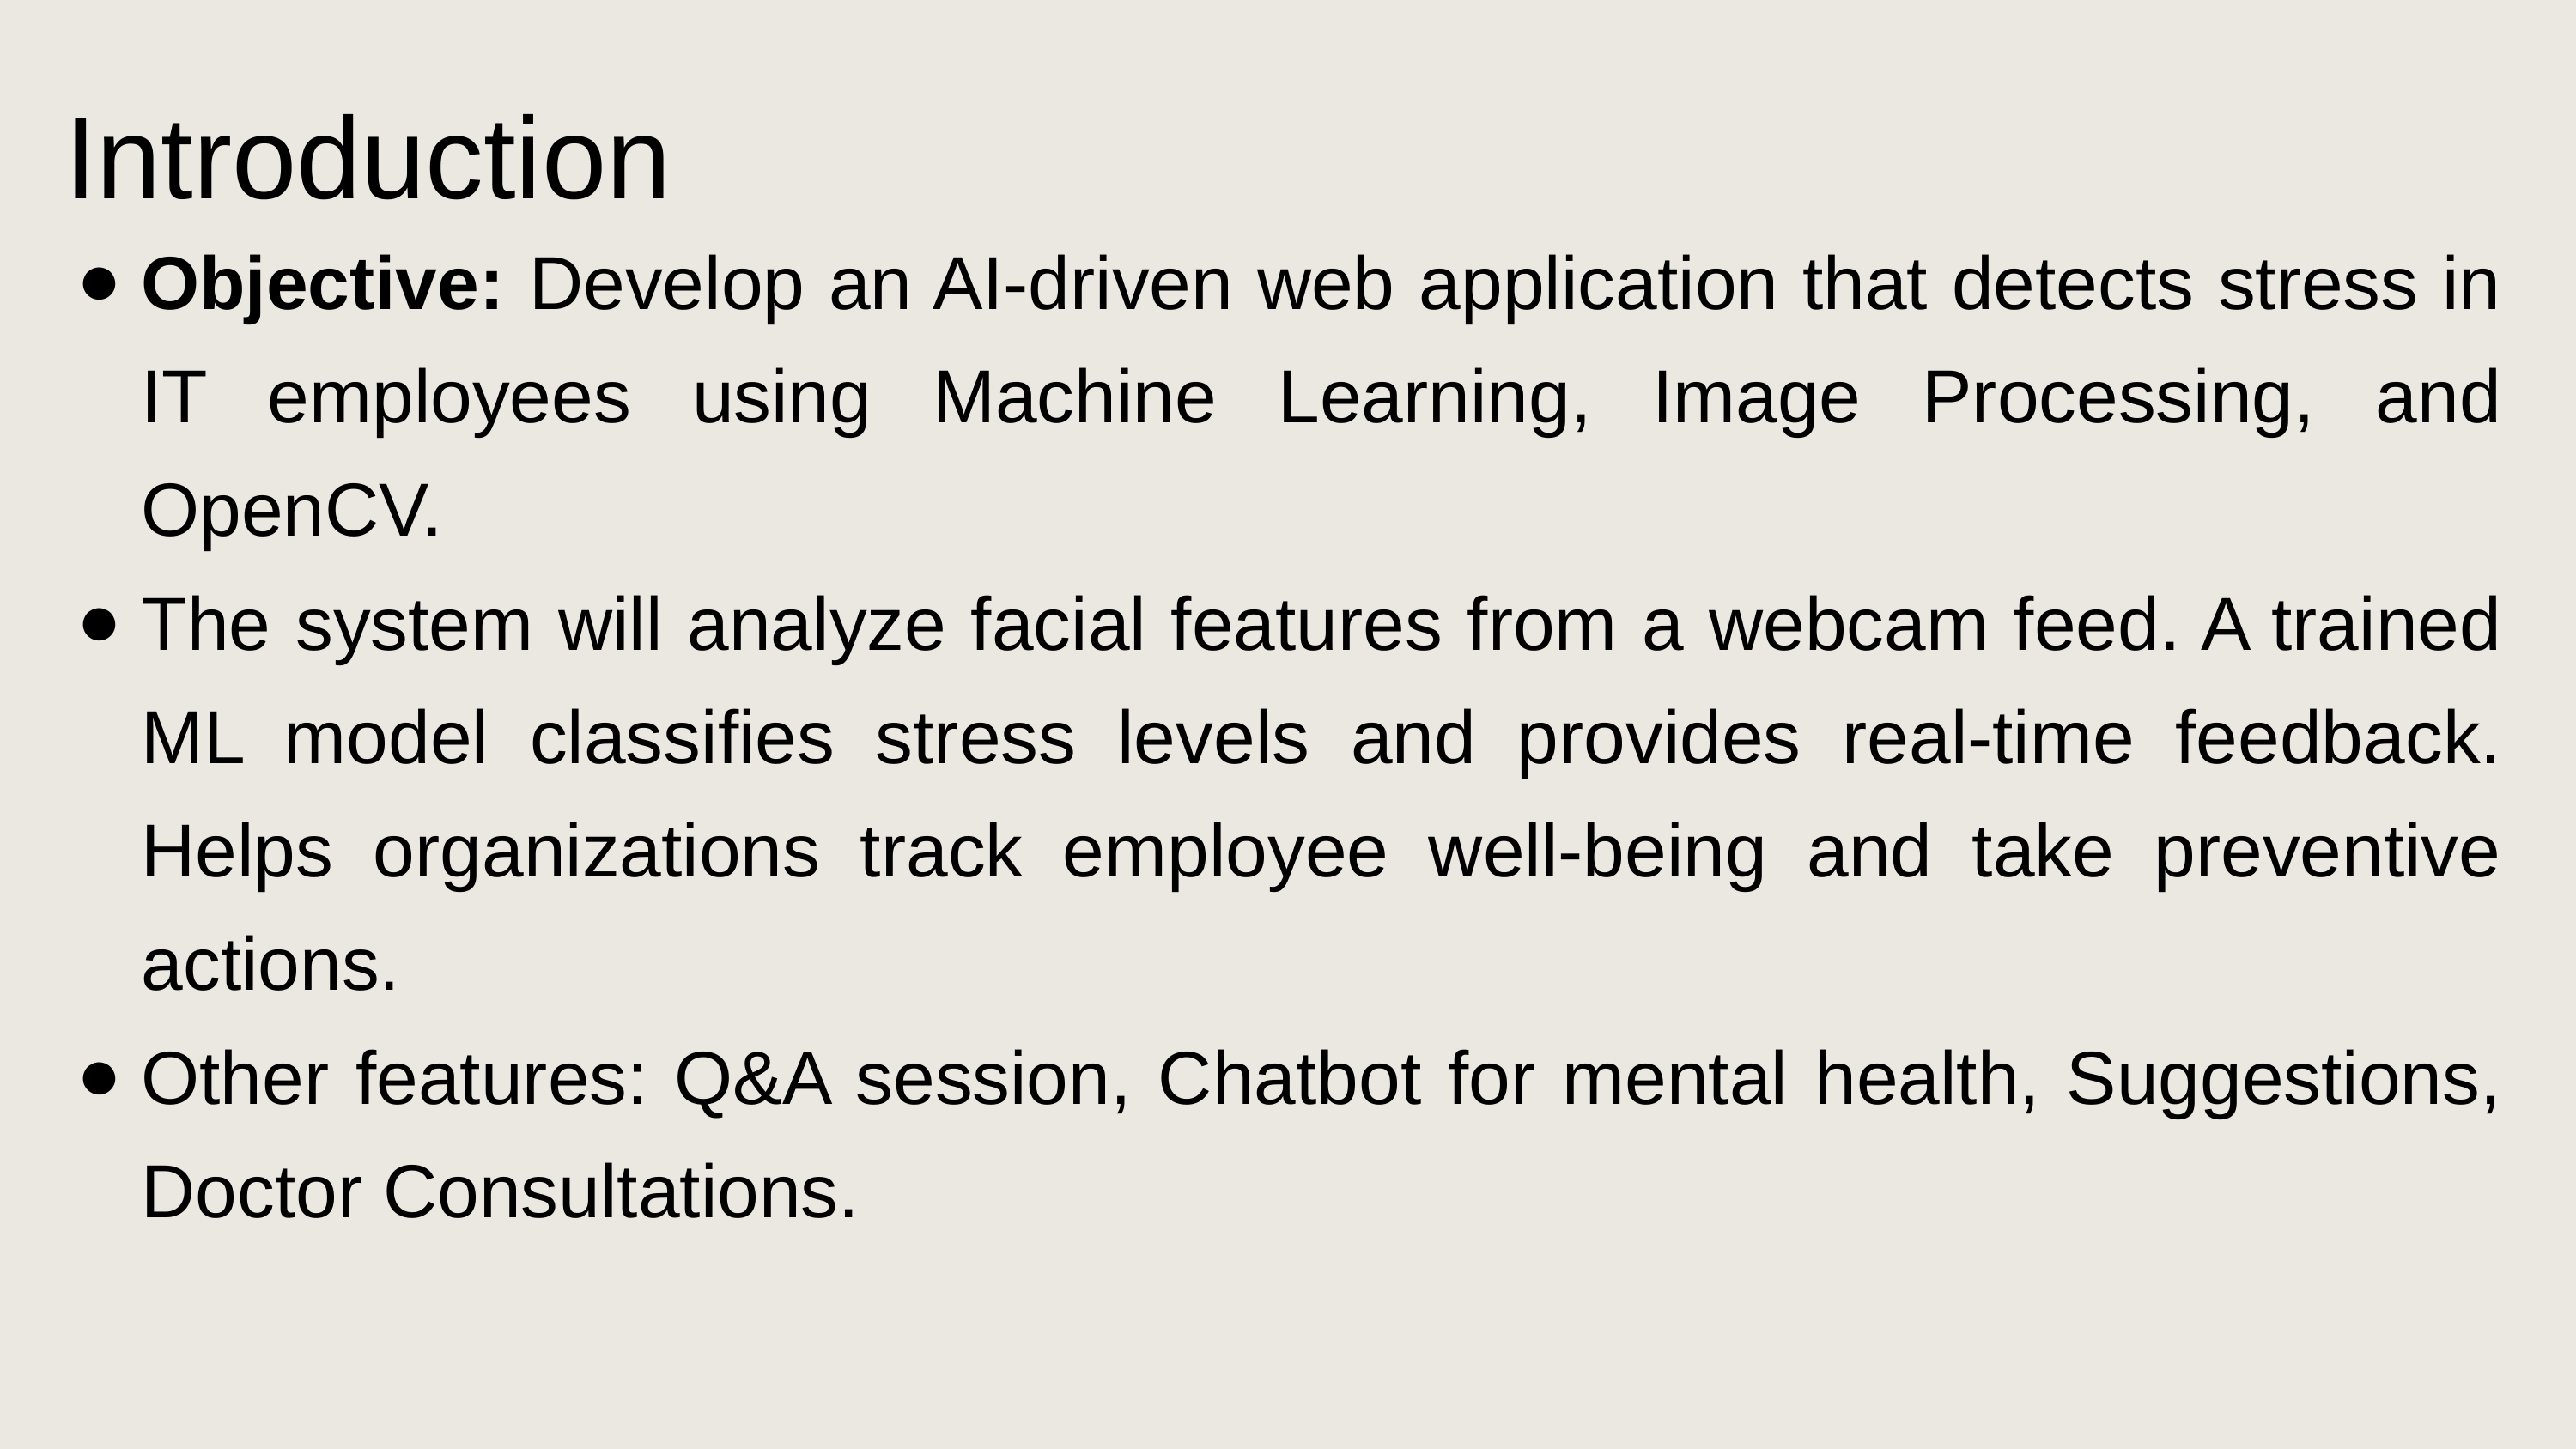

Introduction
Objective: Develop an AI-driven web application that detects stress in IT employees using Machine Learning, Image Processing, and OpenCV.
The system will analyze facial features from a webcam feed. A trained ML model classifies stress levels and provides real-time feedback. Helps organizations track employee well-being and take preventive actions.
Other features: Q&A session, Chatbot for mental health, Suggestions, Doctor Consultations.